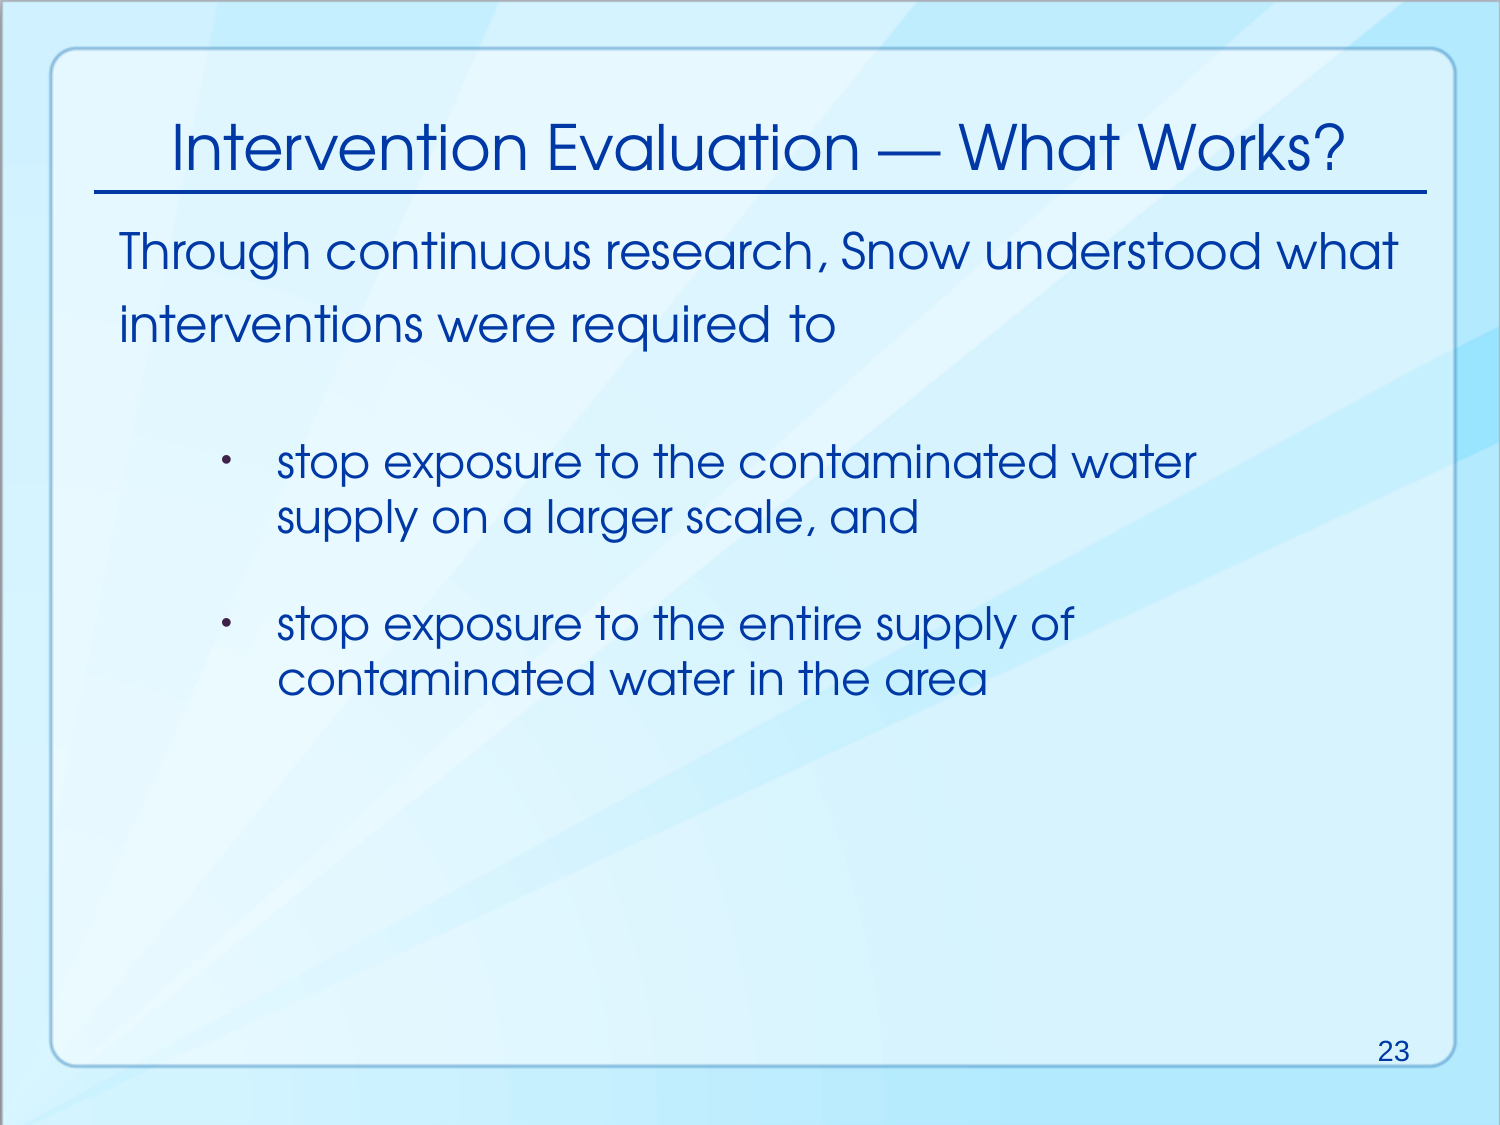

Intervention Evaluation — What Works?
Through continuous research, Snow understood what interventions were required to
stop exposure to the contaminated water supply on a larger scale, and
stop exposure to the entire supply of contaminated water in the area
23